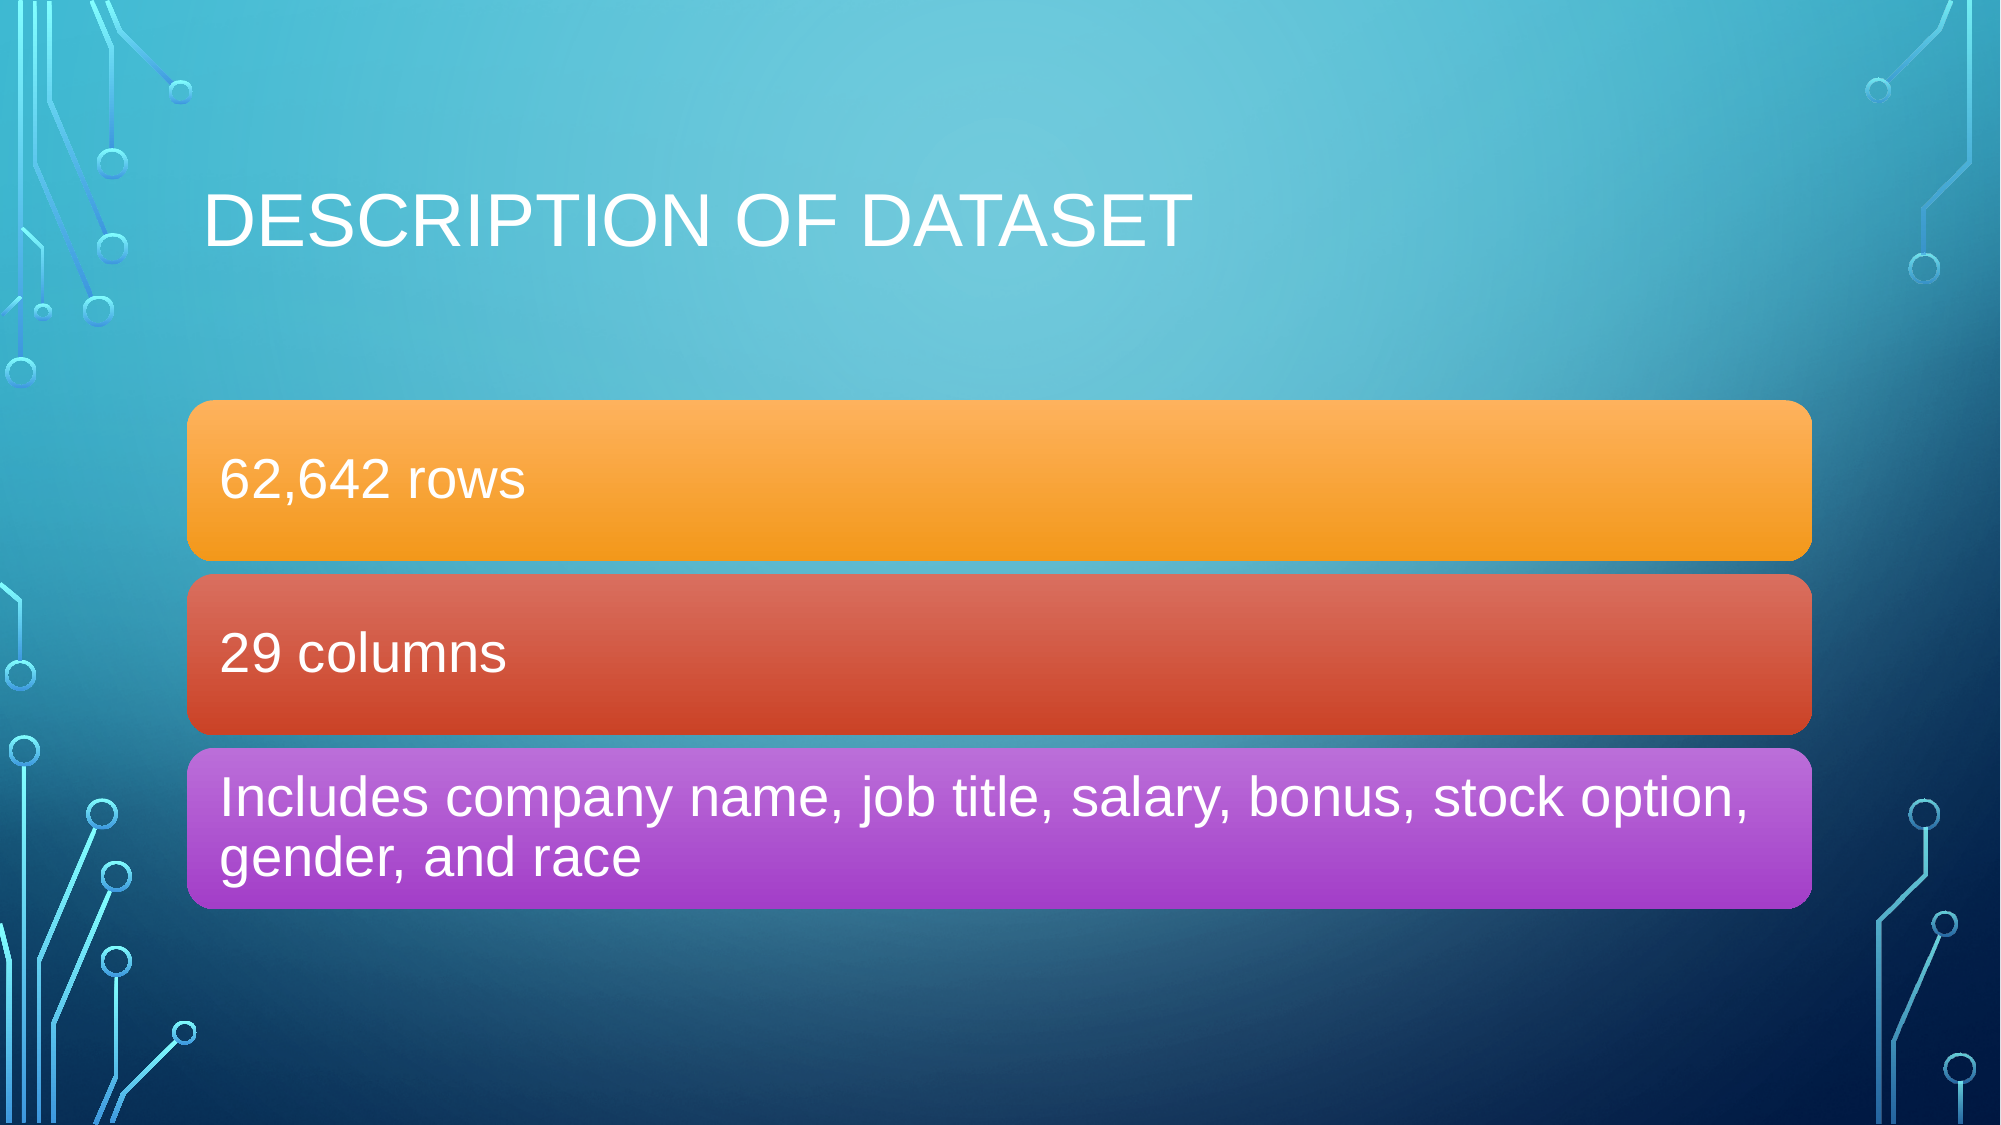

# Description of dataset
62,642 rows
29 columns
Includes company name, job title, salary, bonus, stock option, gender, and race